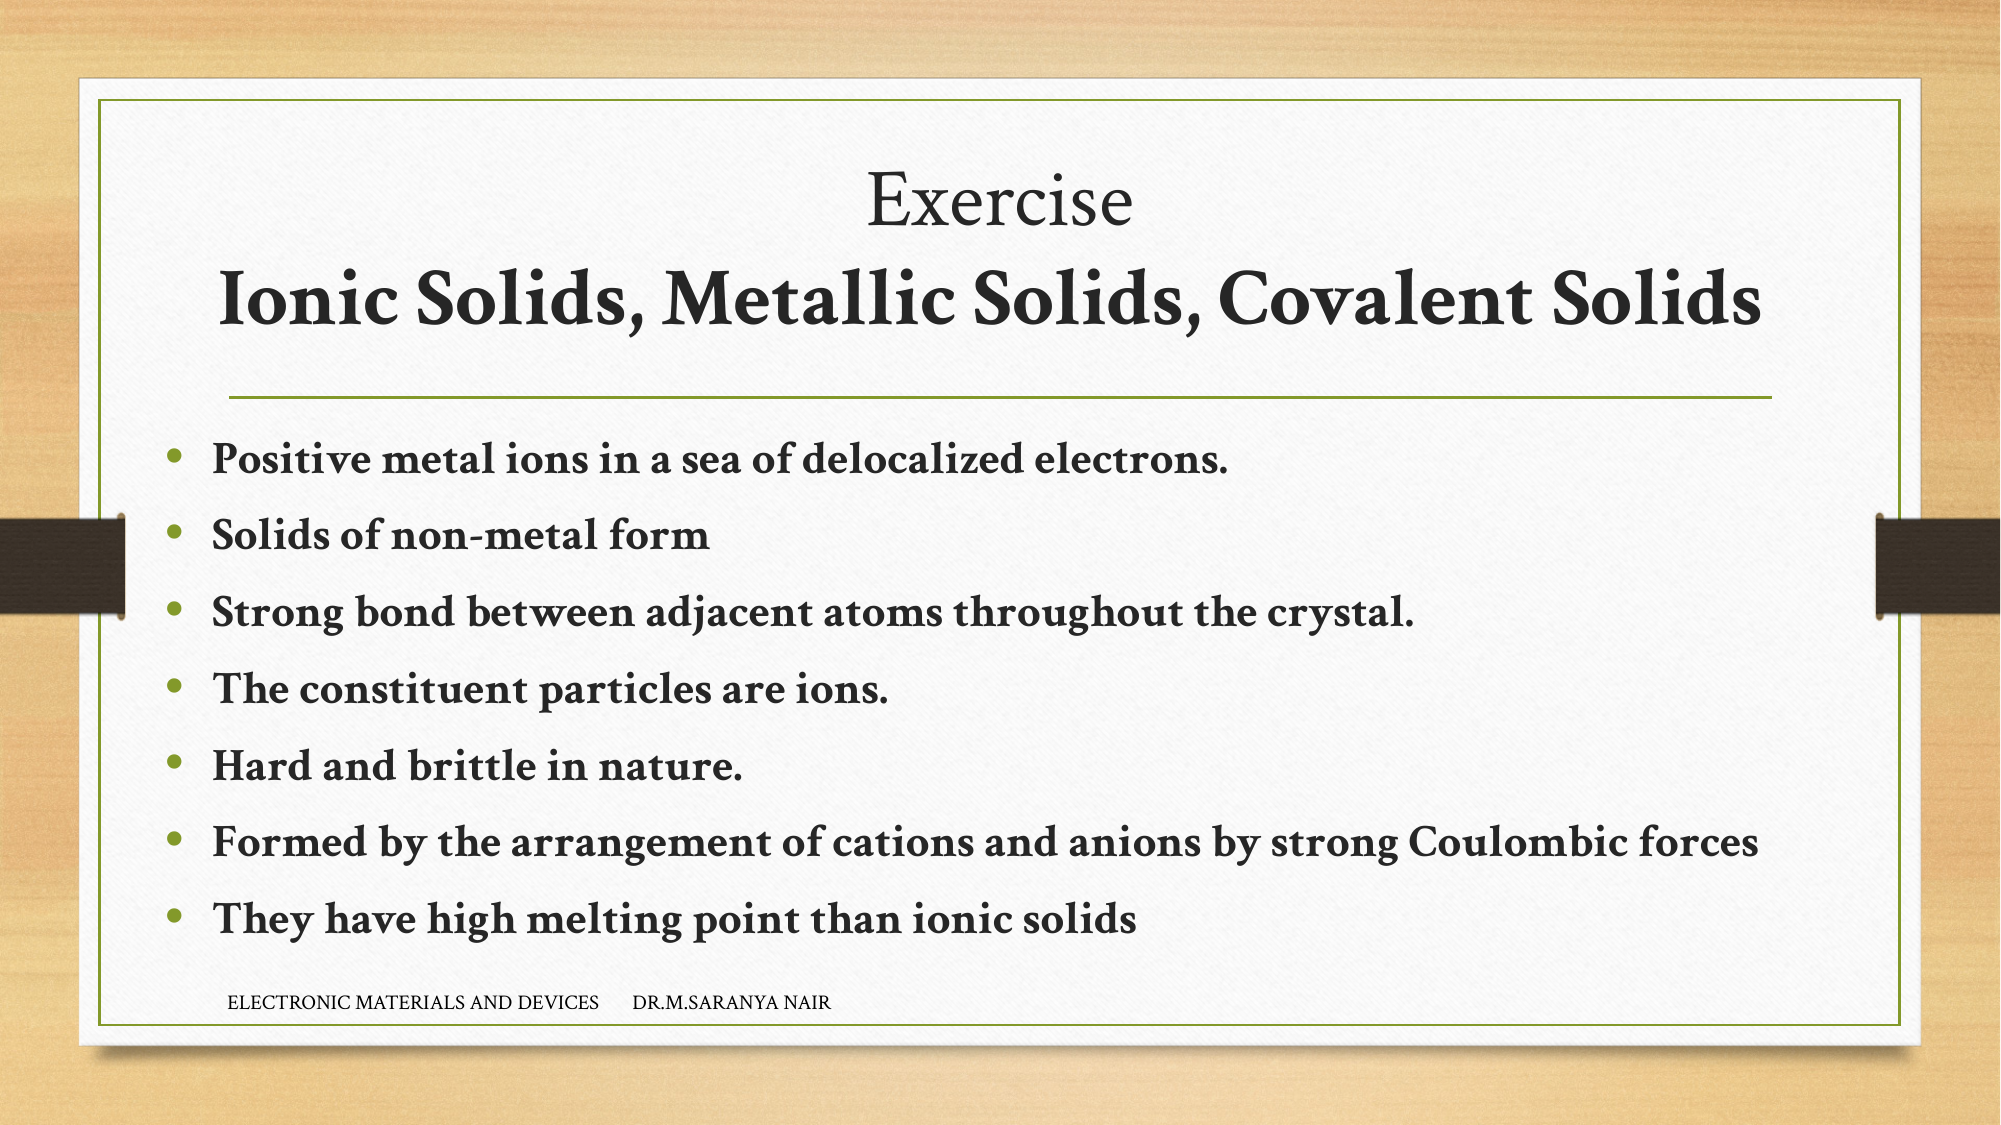

# Exercise Ionic Solids, Metallic Solids, Covalent Solids
Positive metal ions in a sea of delocalized electrons.
Solids of non-metal form
Strong bond between adjacent atoms throughout the crystal.
The constituent particles are ions.
Hard and brittle in nature.
Formed by the arrangement of cations and anions by strong Coulombic forces
They have high melting point than ionic solids

ELECTRONIC MATERIALS AND DEVICES       DR.M.SARANYA NAIR